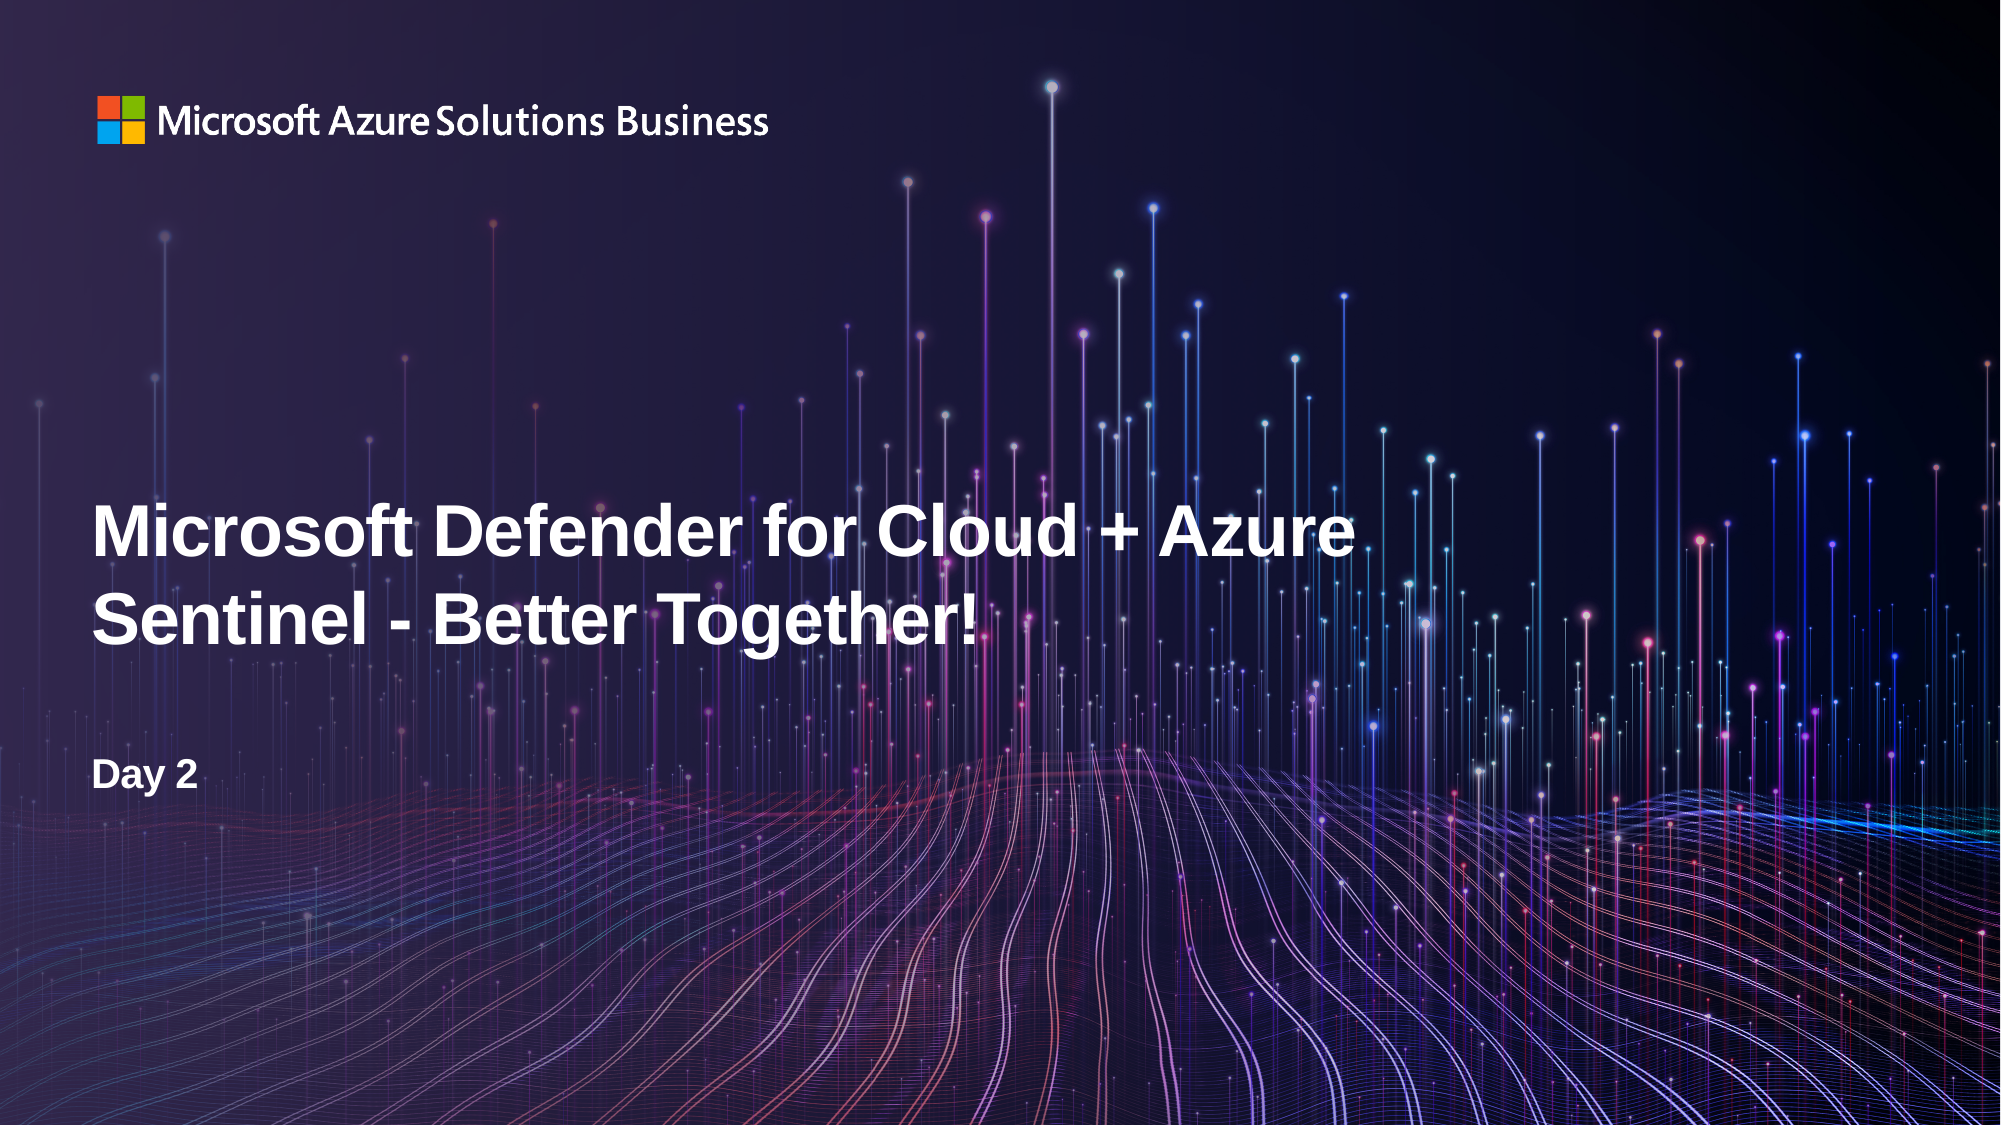

# Microsoft Defender for Cloud + Azure Sentinel - Better Together! Day 2